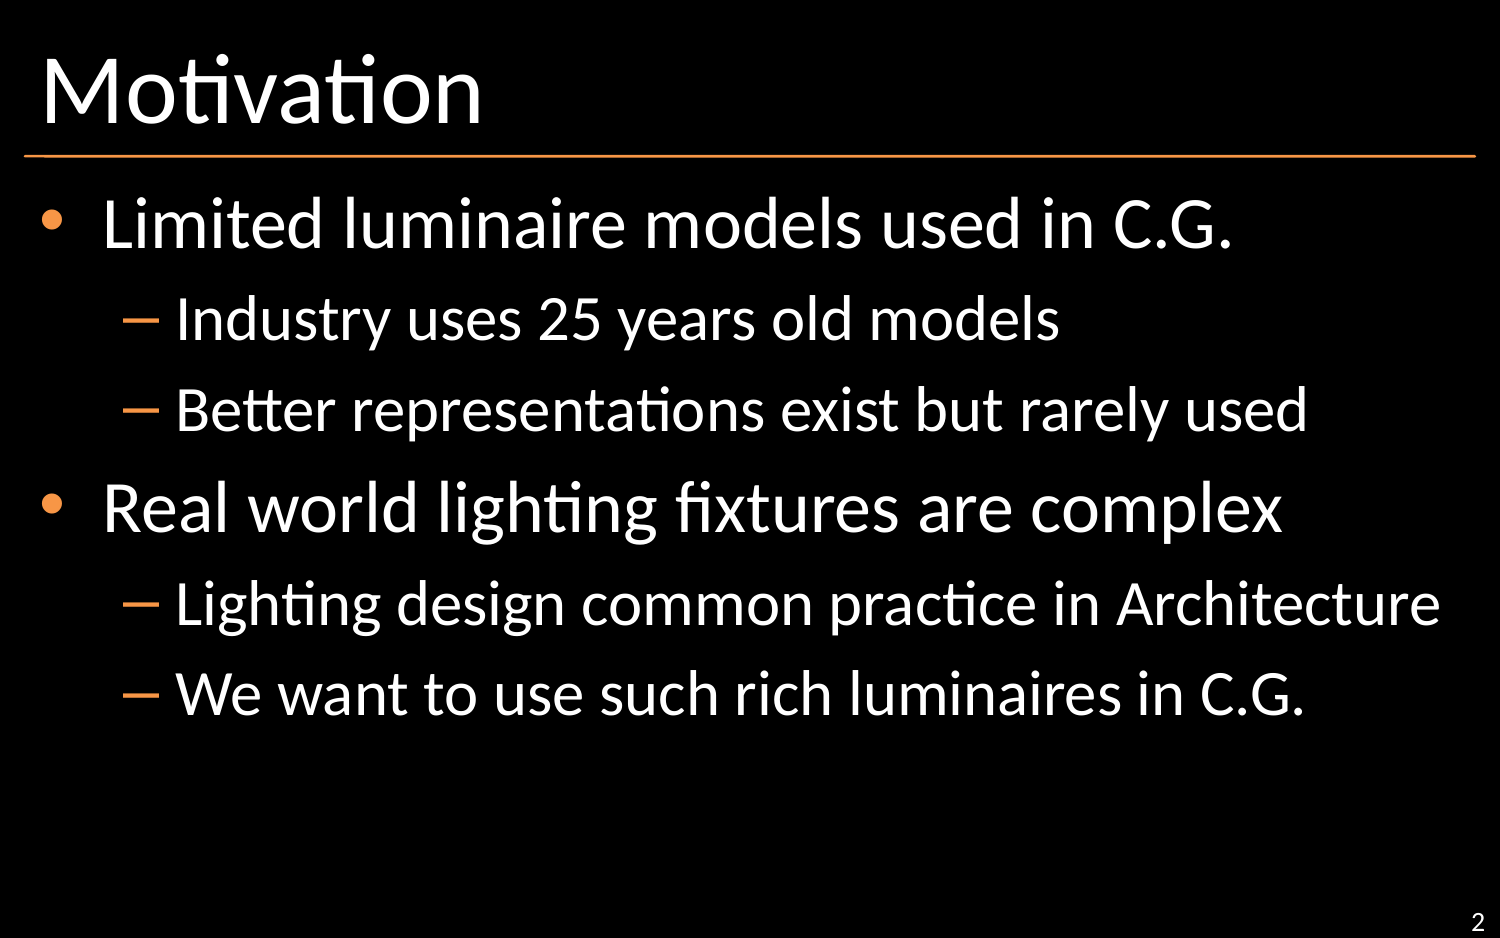

# Motivation
Limited luminaire models used in C.G.
Industry uses 25 years old models
Better representations exist but rarely used
Real world lighting fixtures are complex
Lighting design common practice in Architecture
We want to use such rich luminaires in C.G.
2